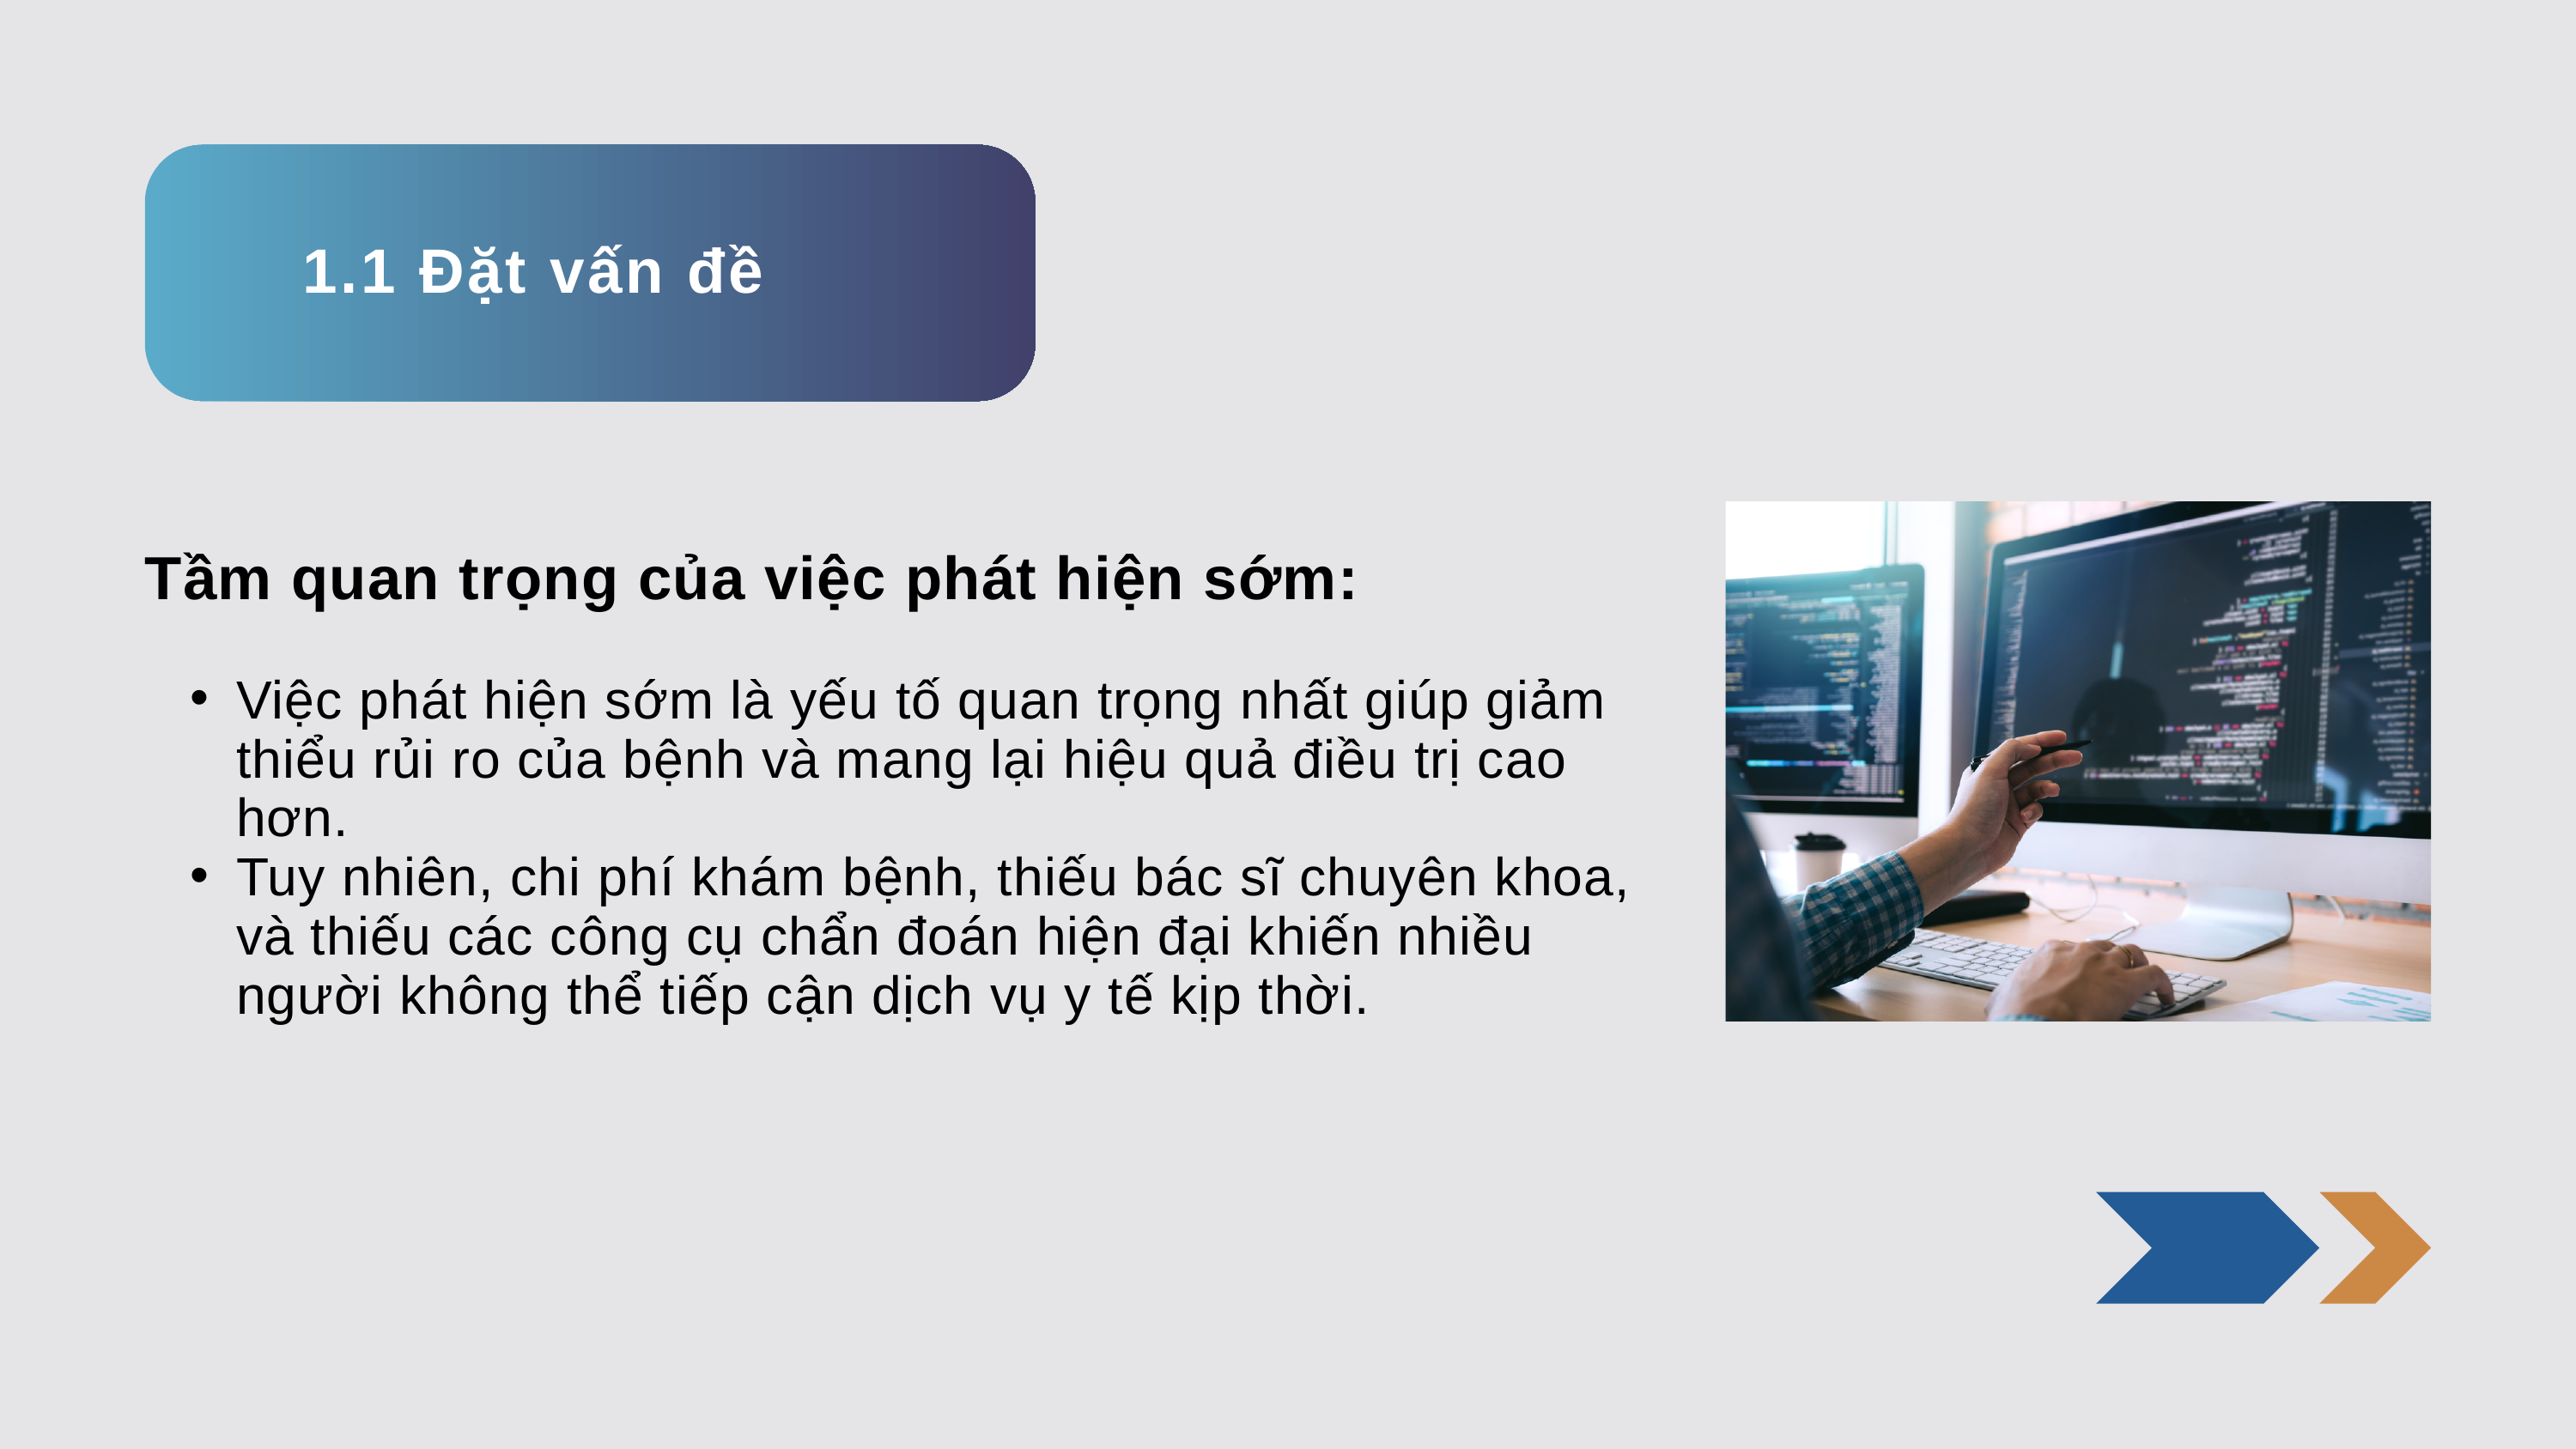

1.1 Đặt vấn đề

Tầm quan trọng của việc phát hiện sớm:

Việc phát hiện sớm là yếu tố quan trọng nhất giúp giảm thiểu rủi ro của bệnh và mang lại hiệu quả điều trị cao hơn.
Tuy nhiên, chi phí khám bệnh, thiếu bác sĩ chuyên khoa, và thiếu các công cụ chẩn đoán hiện đại khiến nhiều người không thể tiếp cận dịch vụ y tế kịp thời.